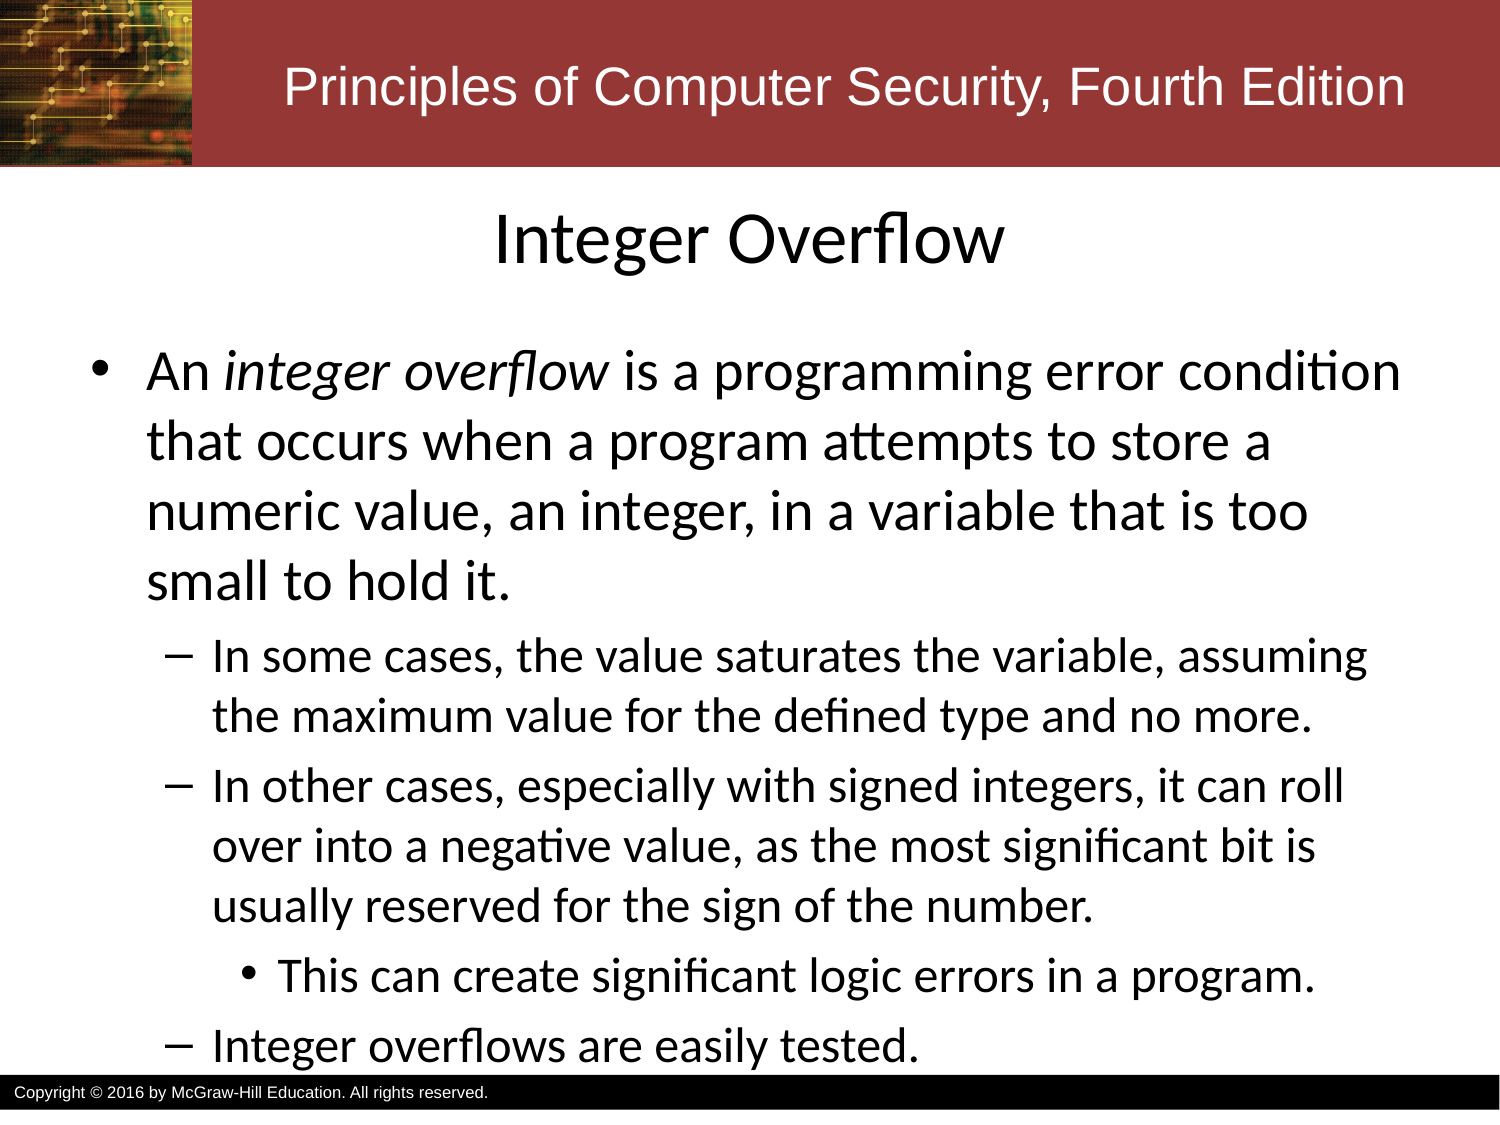

# Integer Overflow
An integer overflow is a programming error condition that occurs when a program attempts to store a numeric value, an integer, in a variable that is too small to hold it.
In some cases, the value saturates the variable, assuming the maximum value for the defined type and no more.
In other cases, especially with signed integers, it can roll over into a negative value, as the most significant bit is usually reserved for the sign of the number.
This can create significant logic errors in a program.
Integer overflows are easily tested.